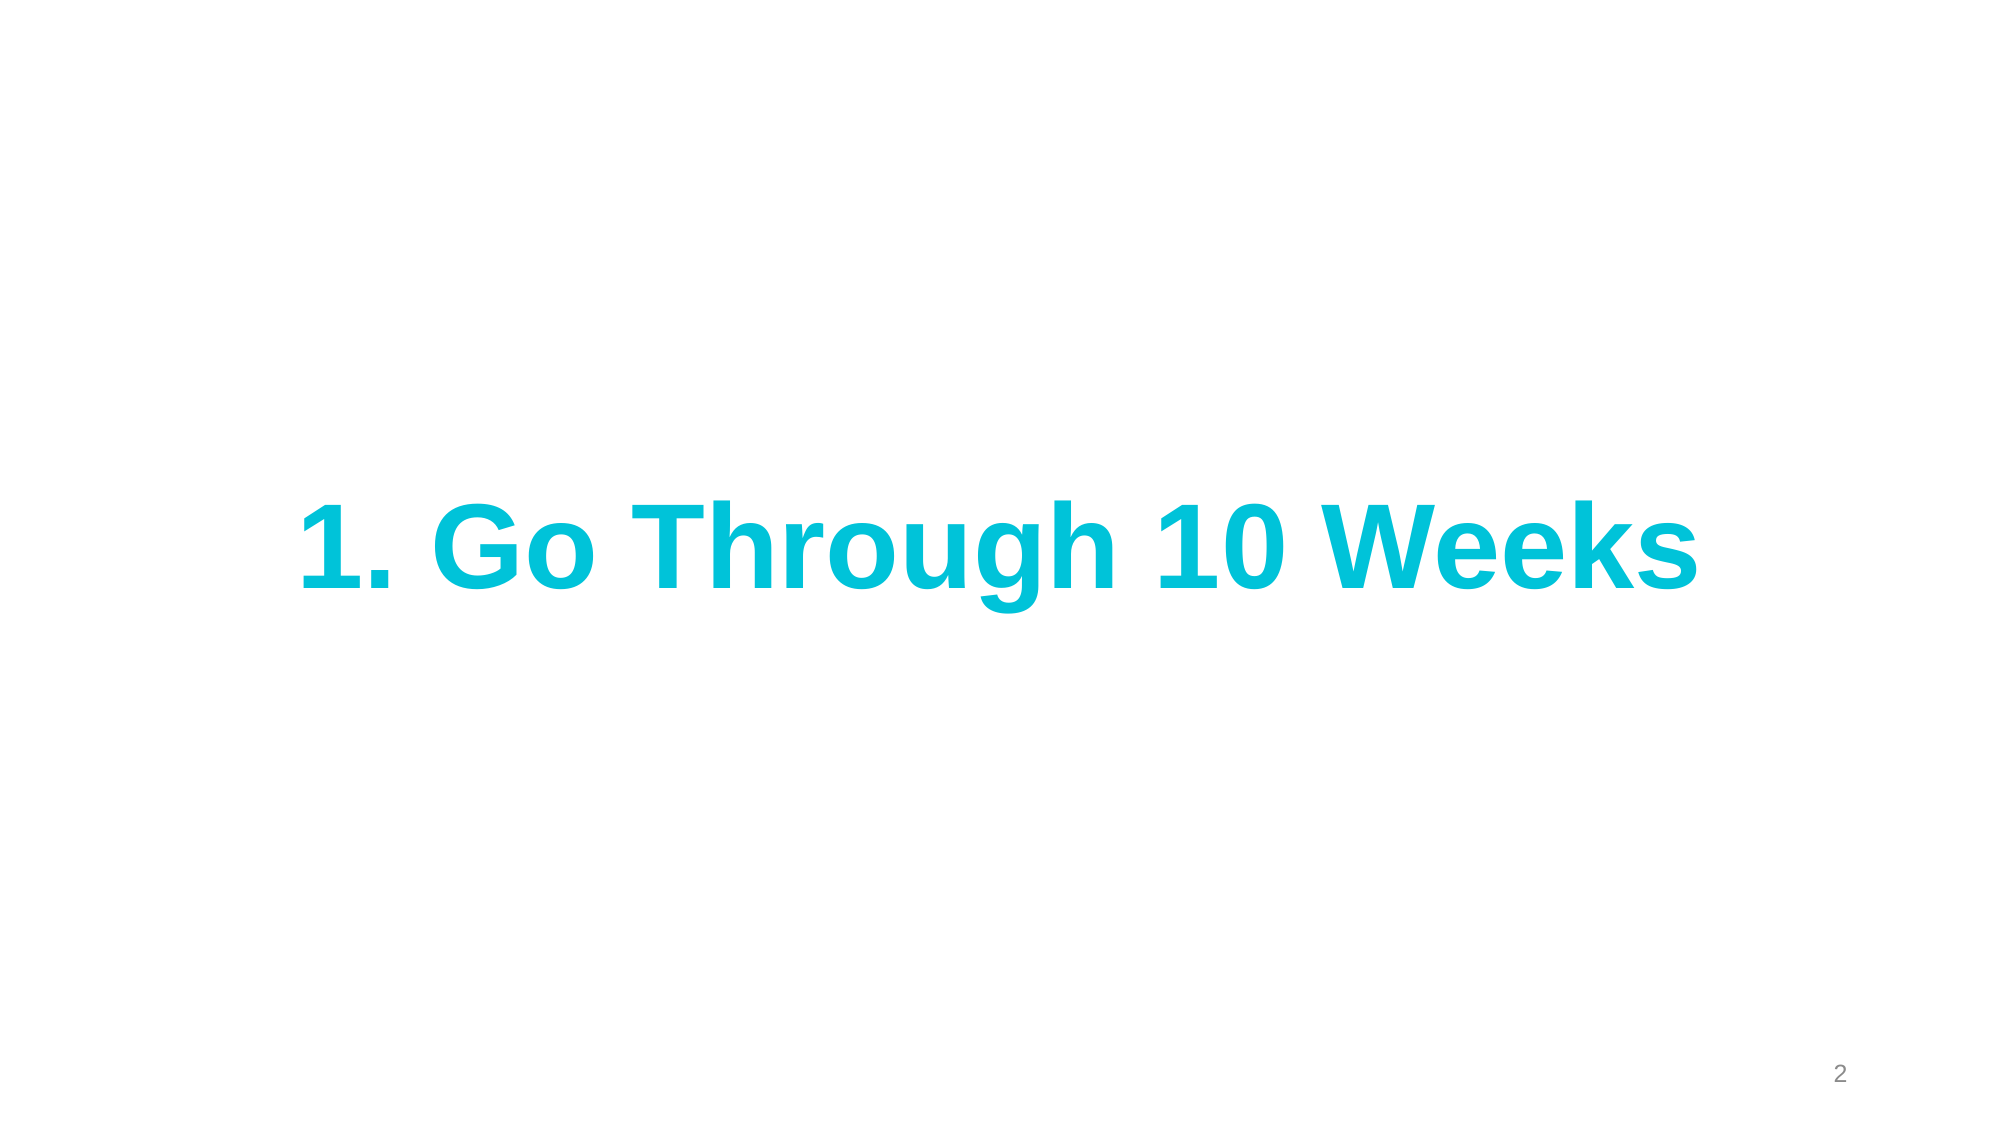

# 1. Go Through 10 Weeks
2